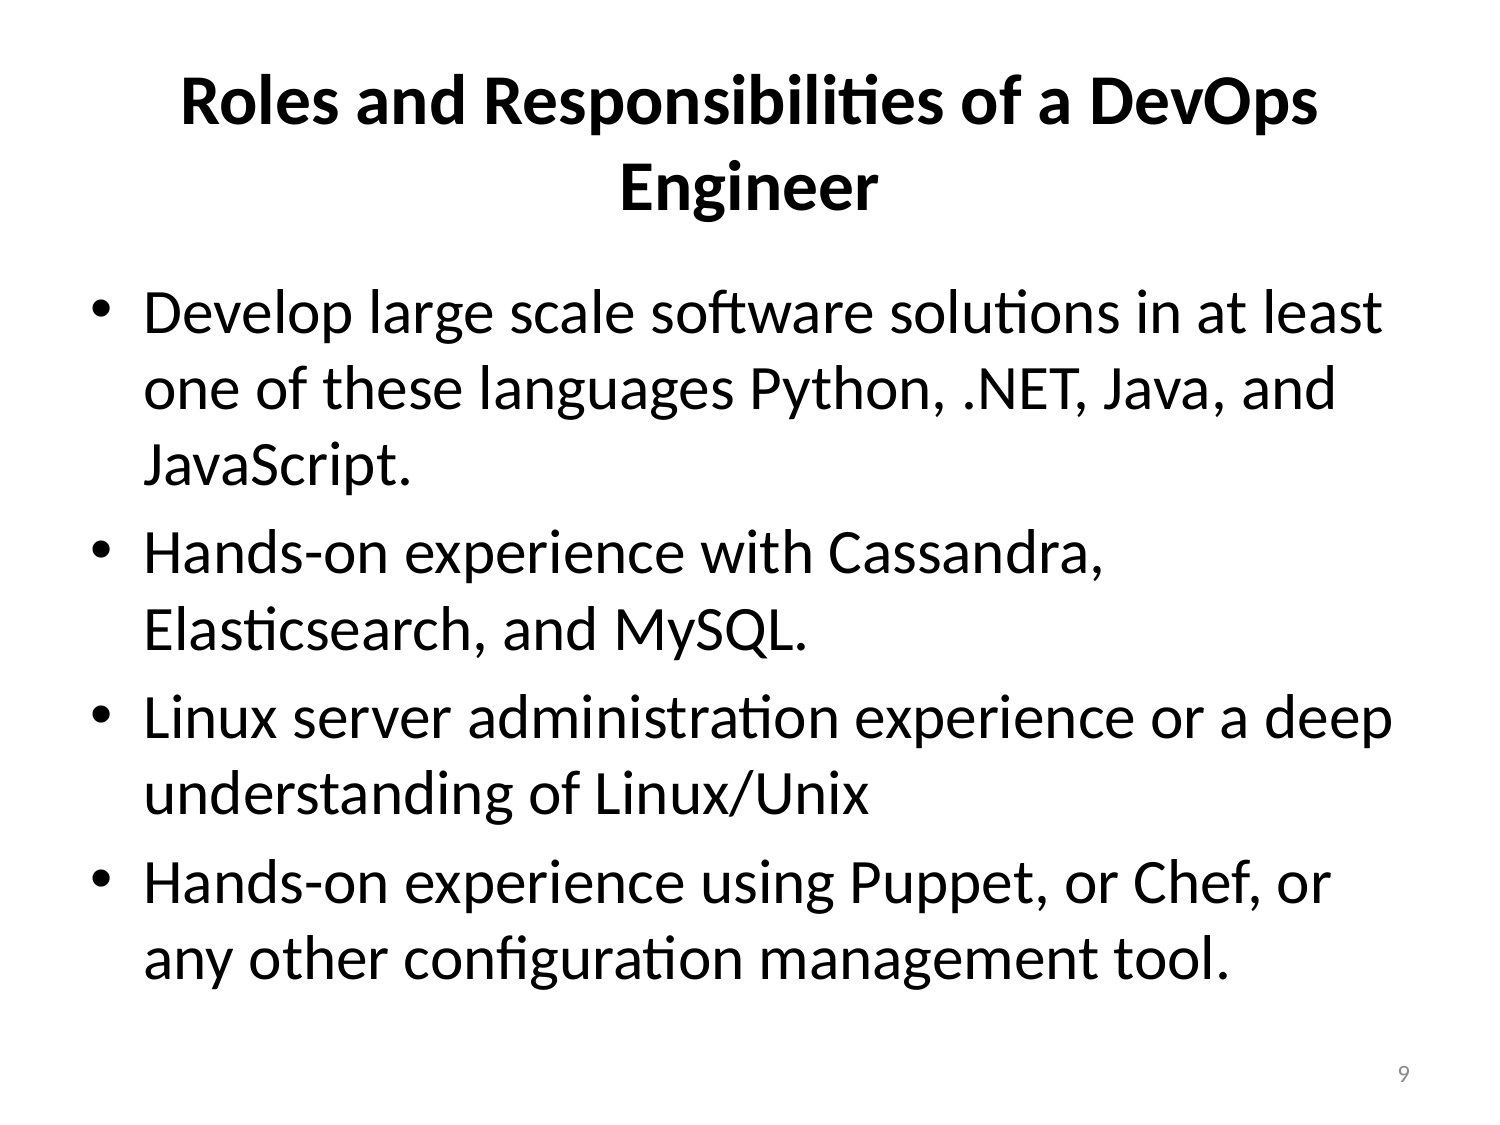

# Roles and Responsibilities of a DevOps Engineer
Develop large scale software solutions in at least one of these languages Python, .NET, Java, and JavaScript.
Hands-on experience with Cassandra, Elasticsearch, and MySQL.
Linux server administration experience or a deep understanding of Linux/Unix
Hands-on experience using Puppet, or Chef, or any other configuration management tool.

9